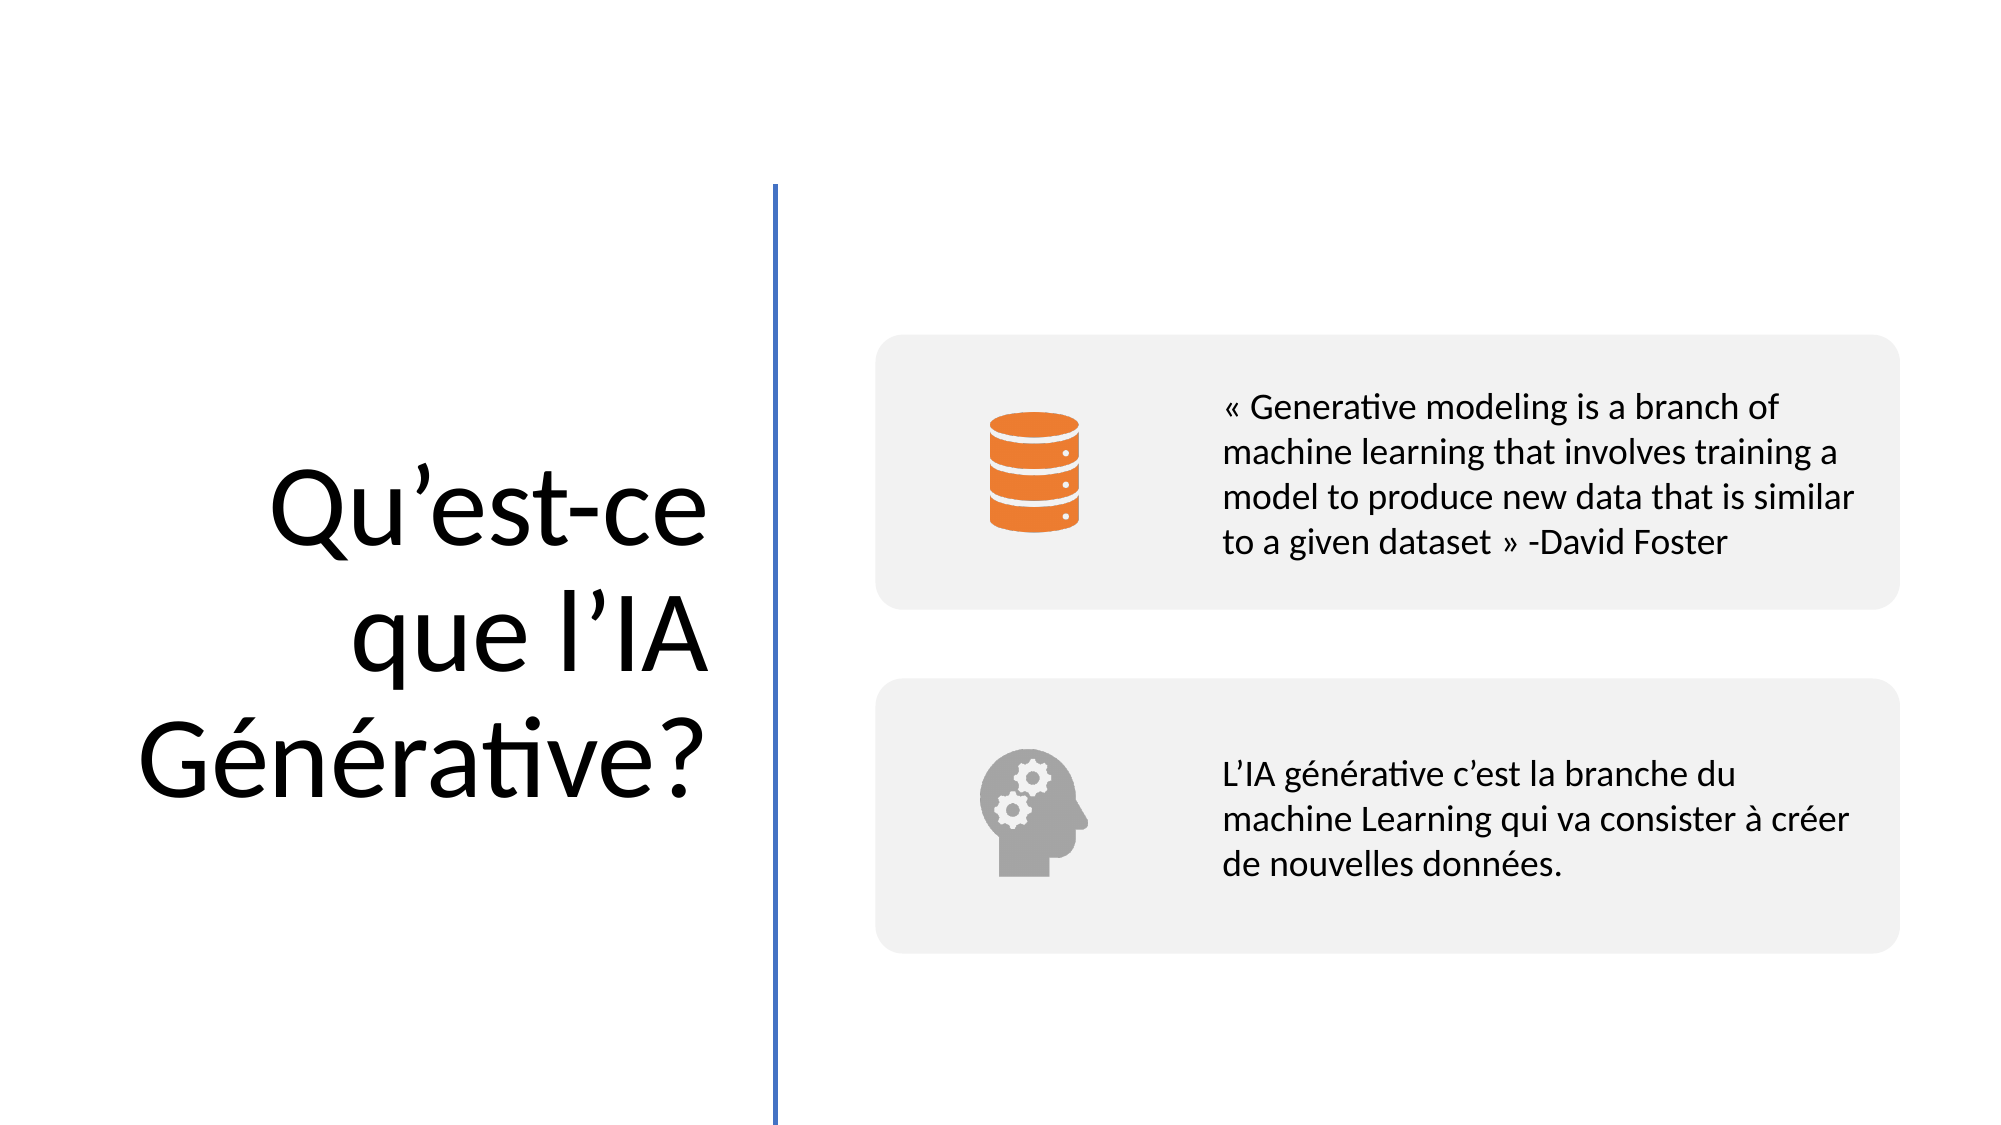

# Qu’est-ce que l’IA Générative?
« Generative modeling is a branch of machine learning that involves training a model to produce new data that is similar to a given dataset » -David Foster
L’IA générative c’est la branche du machine Learning qui va consister à créer de nouvelles données.